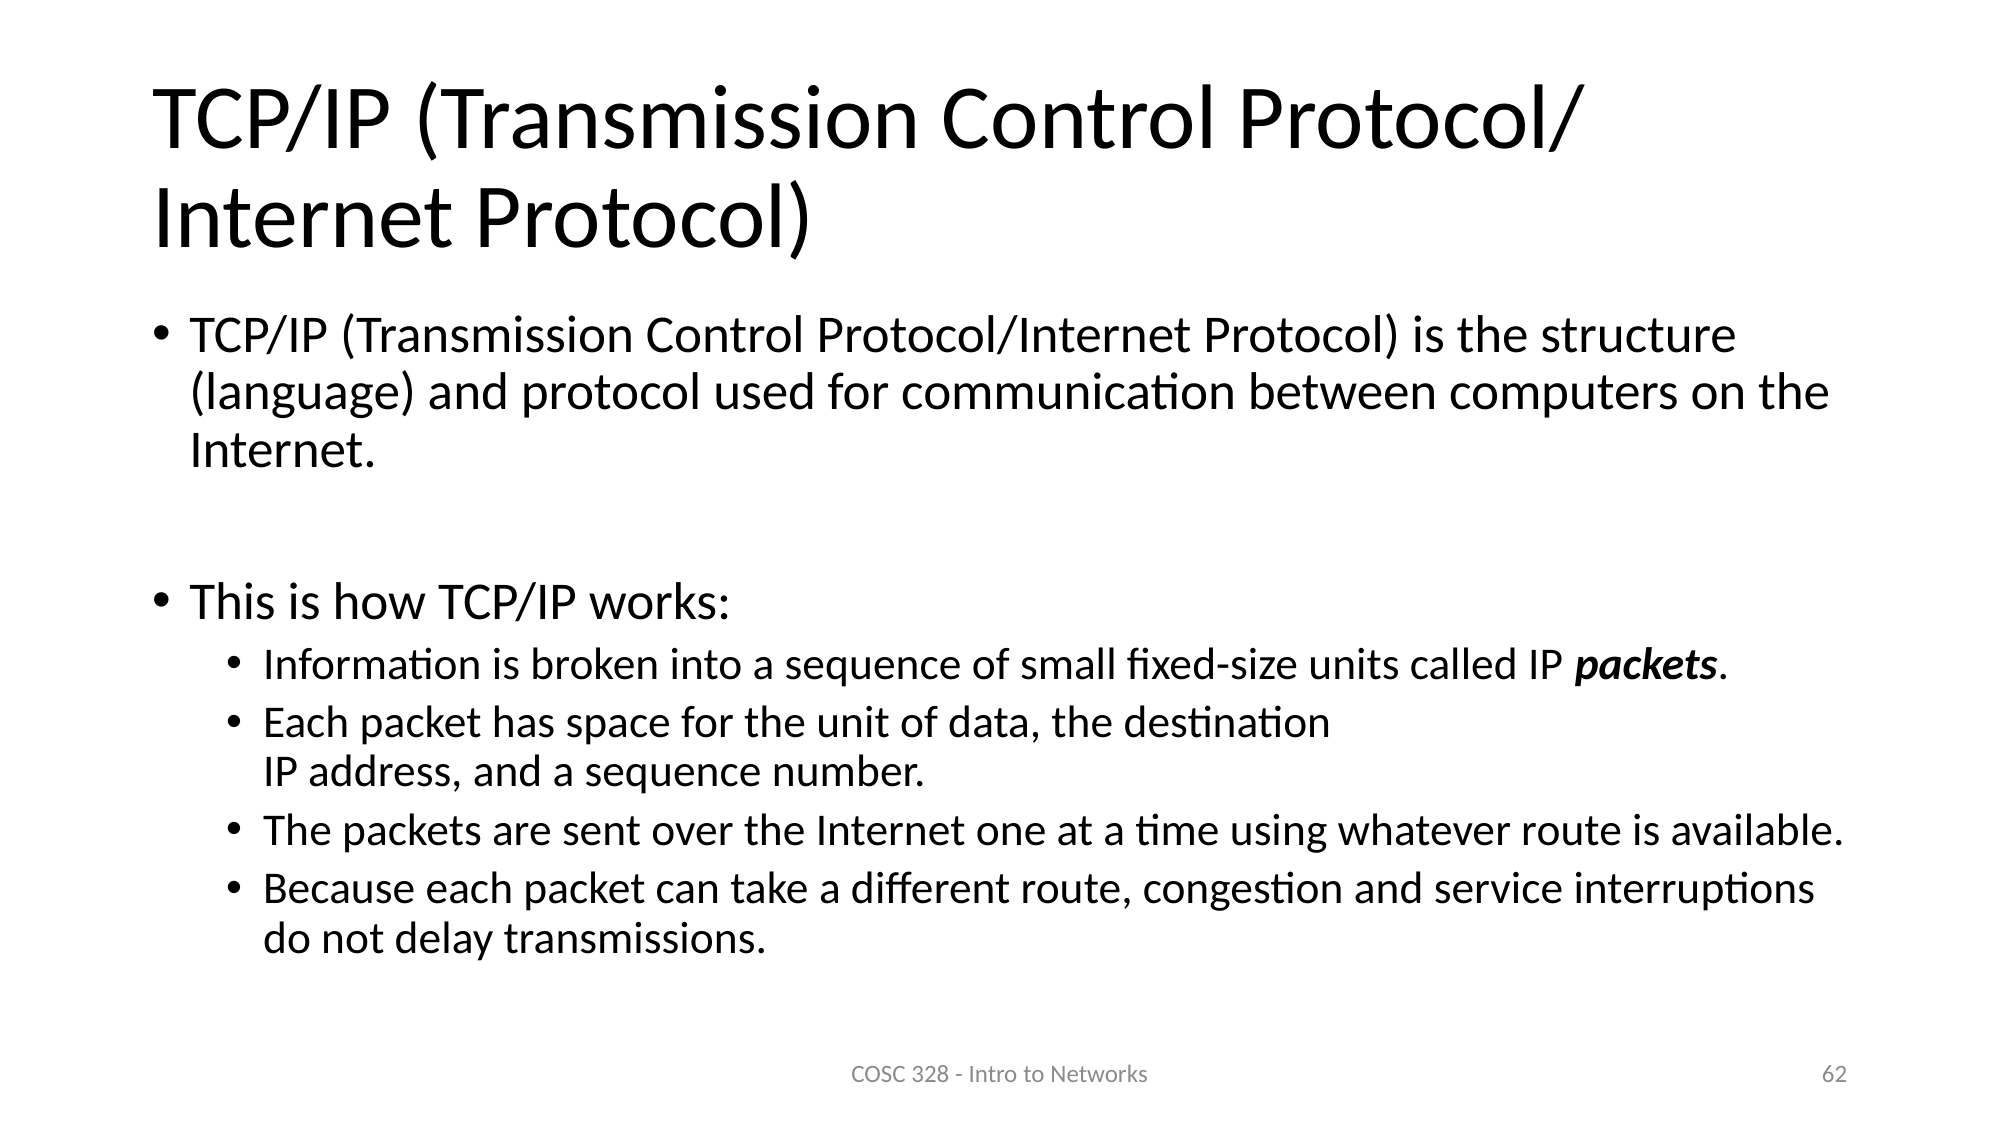

# TCP/IP (Transmission Control Protocol/ Internet Protocol)
TCP/IP (Transmission Control Protocol/Internet Protocol) is the structure (language) and protocol used for communication between computers on the Internet.

This is how TCP/IP works:
Information is broken into a sequence of small fixed-size units called IP packets.
Each packet has space for the unit of data, the destination
IP address, and a sequence number.
The packets are sent over the Internet one at a time using whatever route is available.
Because each packet can take a different route, congestion and service interruptions do not delay transmissions.

COSC 328 - Intro to Networks
62